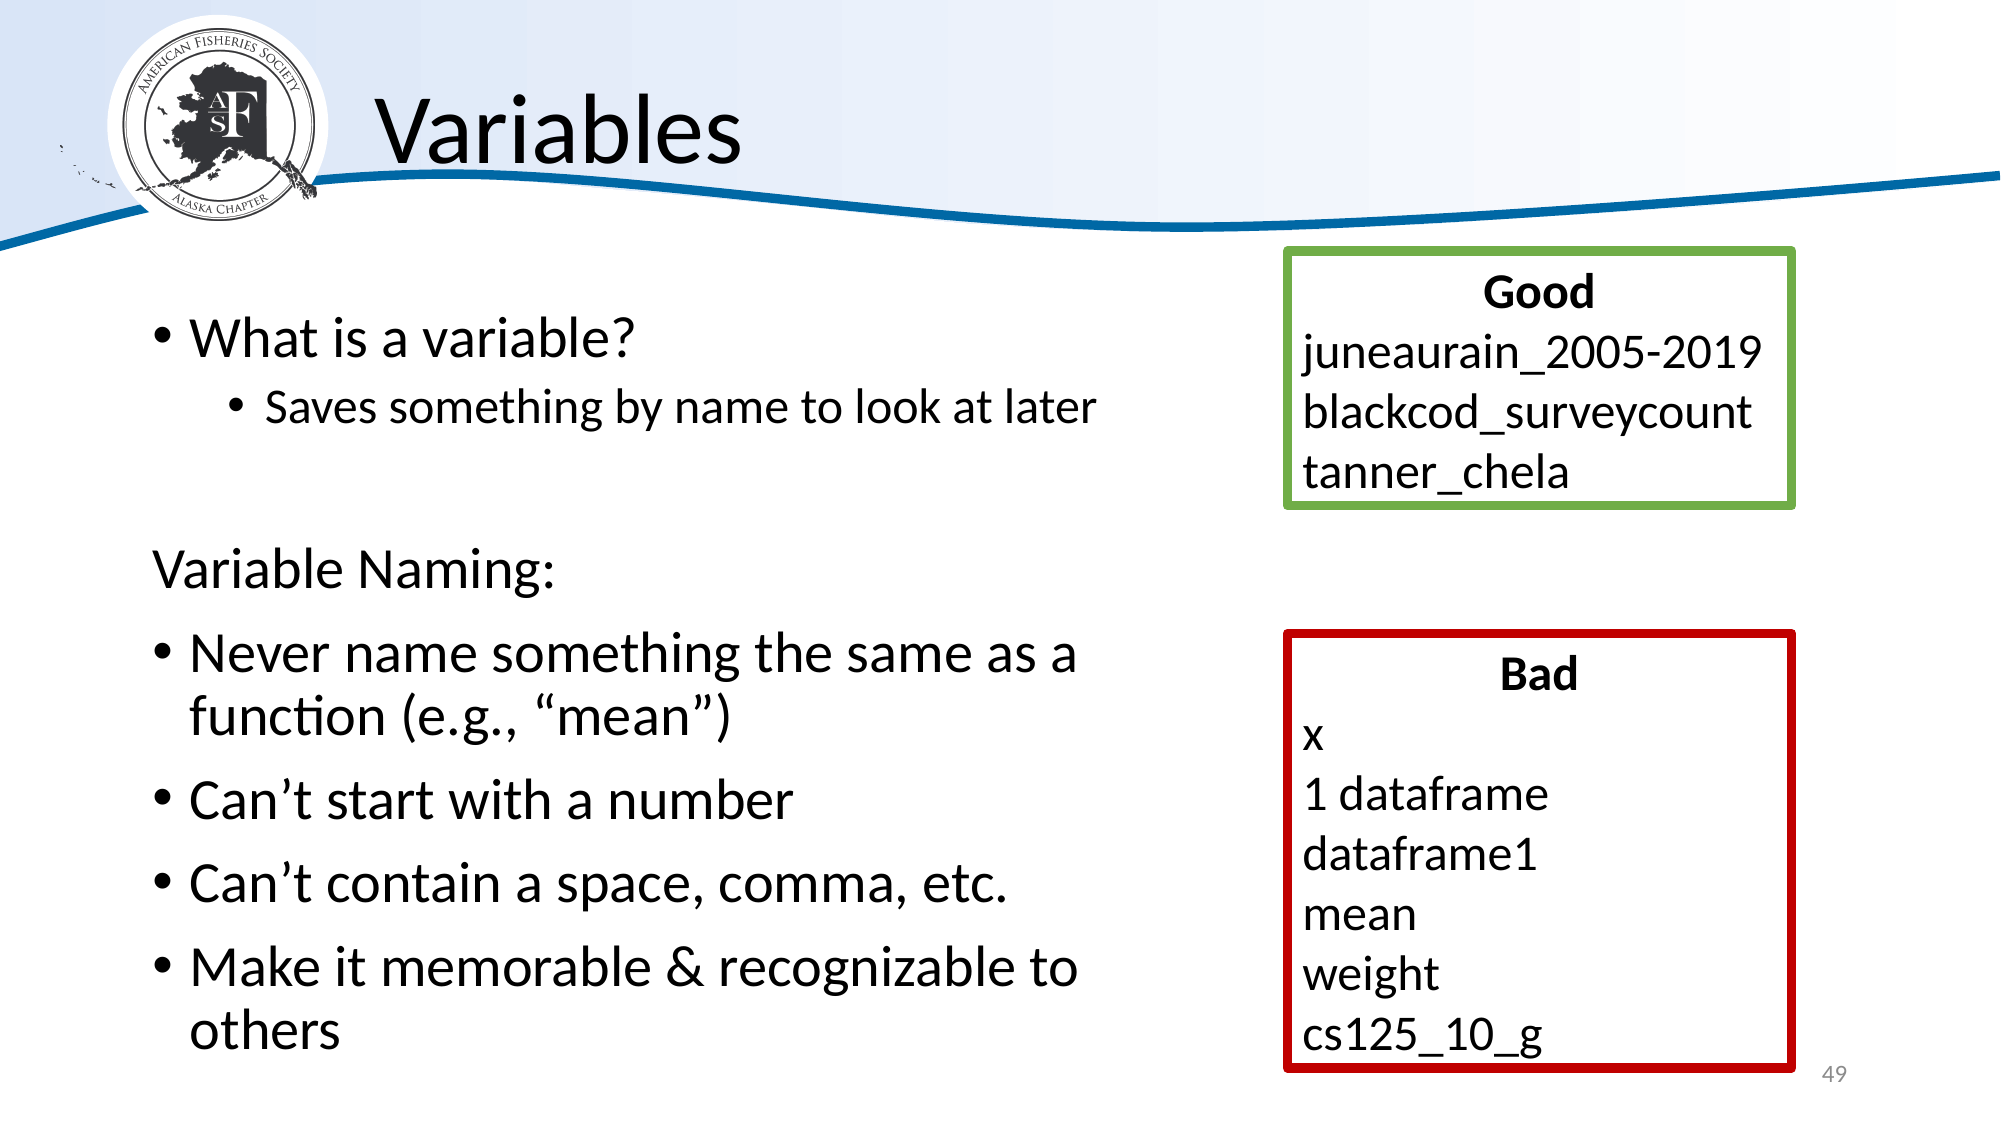

# Variables
Good
juneaurain_2005-2019
blackcod_surveycount
tanner_chela
What is a variable?
Saves something by name to look at later

Variable Naming:
Never name something the same as a function (e.g., “mean”)
Can’t start with a number
Can’t contain a space, comma, etc.
Make it memorable & recognizable to others

Bad
x
1 dataframe
dataframe1
mean
weight
cs125_10_g
49